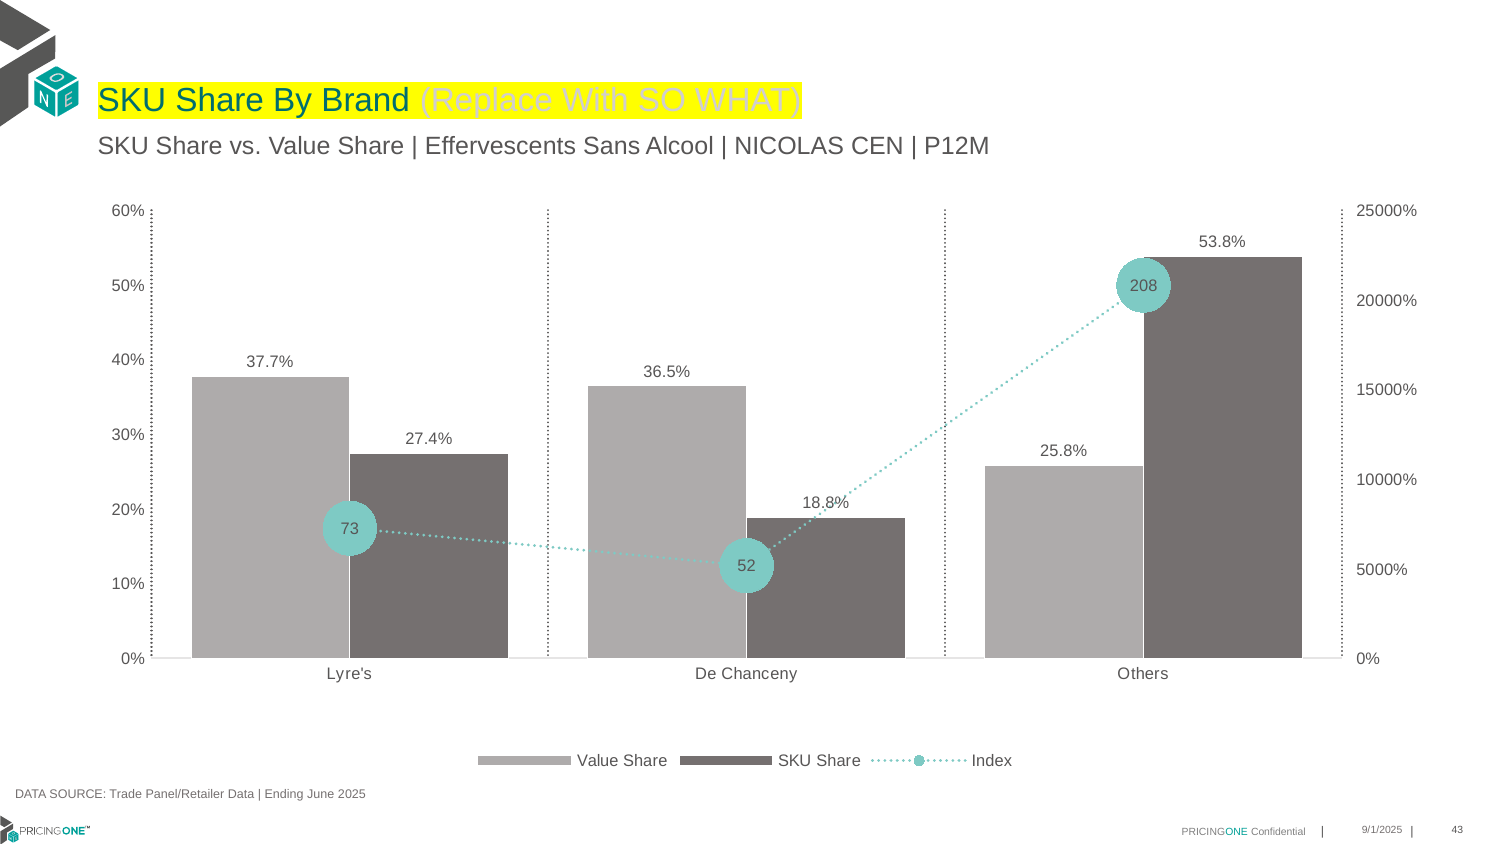

# SKU Share By Brand (Replace With SO WHAT)
SKU Share vs. Value Share | Effervescents Sans Alcool | NICOLAS CEN | P12M

### Chart

| Category | Value Share | SKU Share | Index |
|---|---|---|---|
| Lyre's | 0.37696969696969695 | 0.2735562310030395 | 72.56716738826611 |
| De Chanceny | 0.3646060606060606 | 0.1884498480243161 | 51.68587919549893 |
| Others | 0.25842424242424245 | 0.5379939209726443 | 208.1824506578009 |
DATA SOURCE: Trade Panel/Retailer Data | Ending June 2025

9/1/2025
43